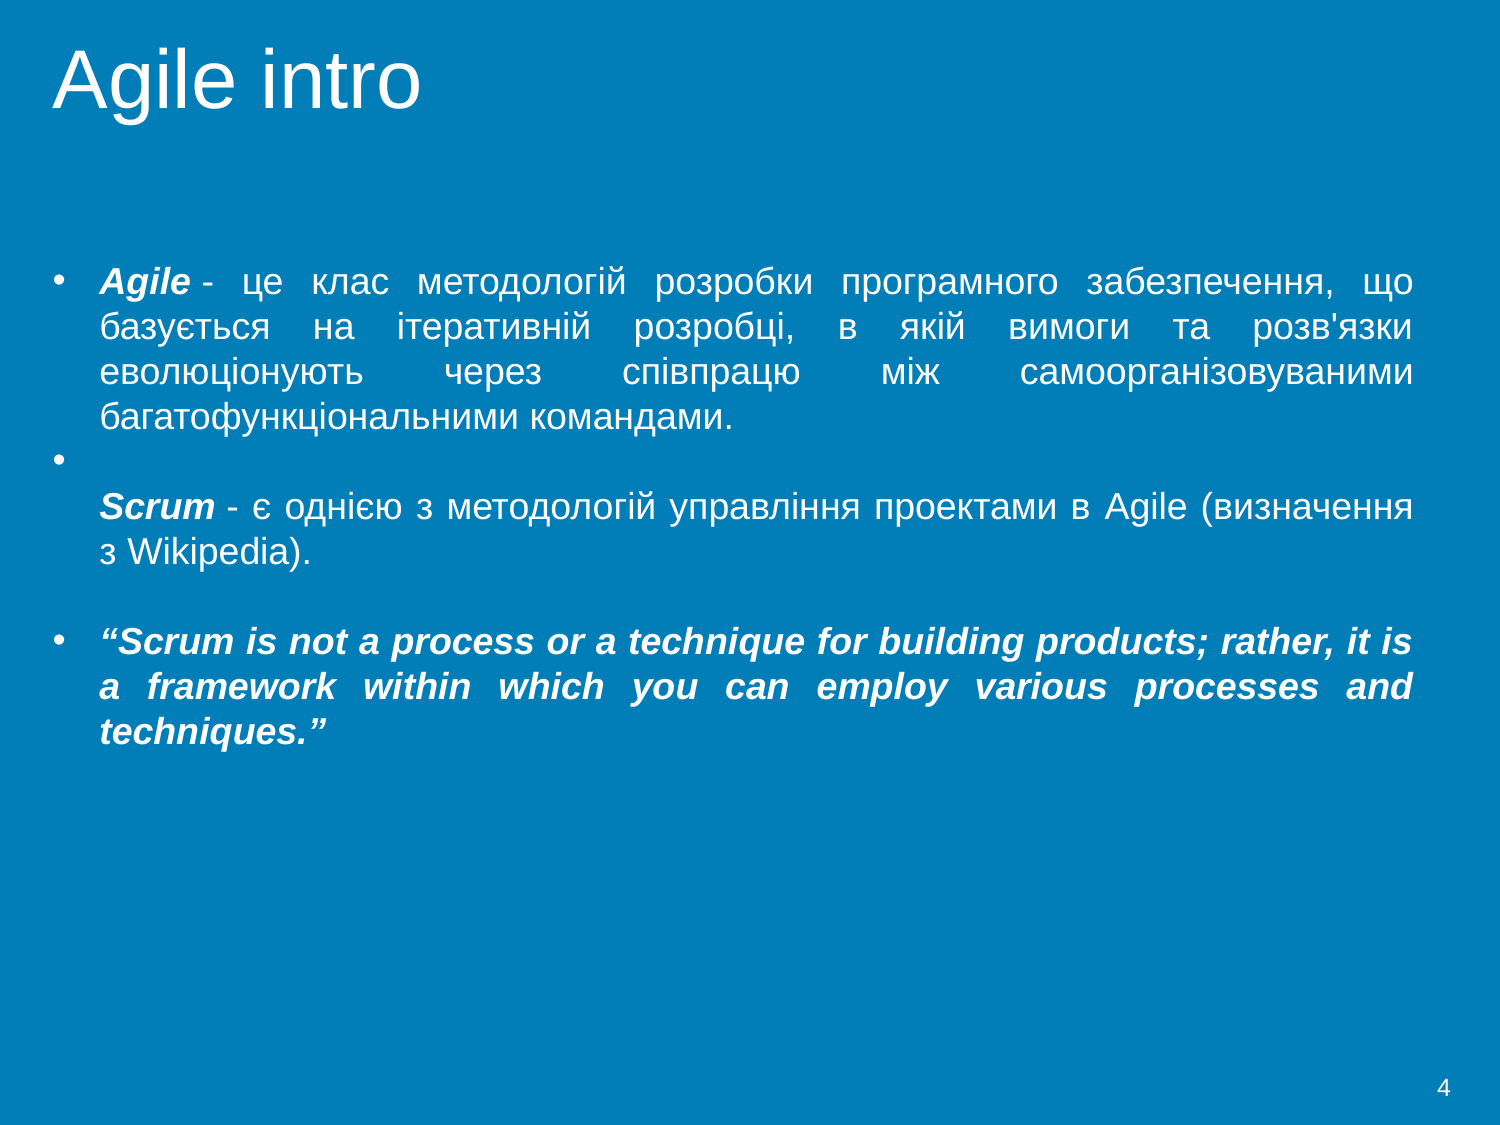

# Agile intro
Agile - це клас методологій розробки програмного забезпечення, що базується на ітеративній розробці, в якій вимоги та розв'язки еволюціонують через співпрацю між самоорганізовуваними багатофункціональними командами.
Scrum - є однією з методологій управління проектами в Agile (визначення з Wikipedia).

“Scrum is not a process or a technique for building products; rather, it is a framework within which you can employ various processes and techniques.”

4